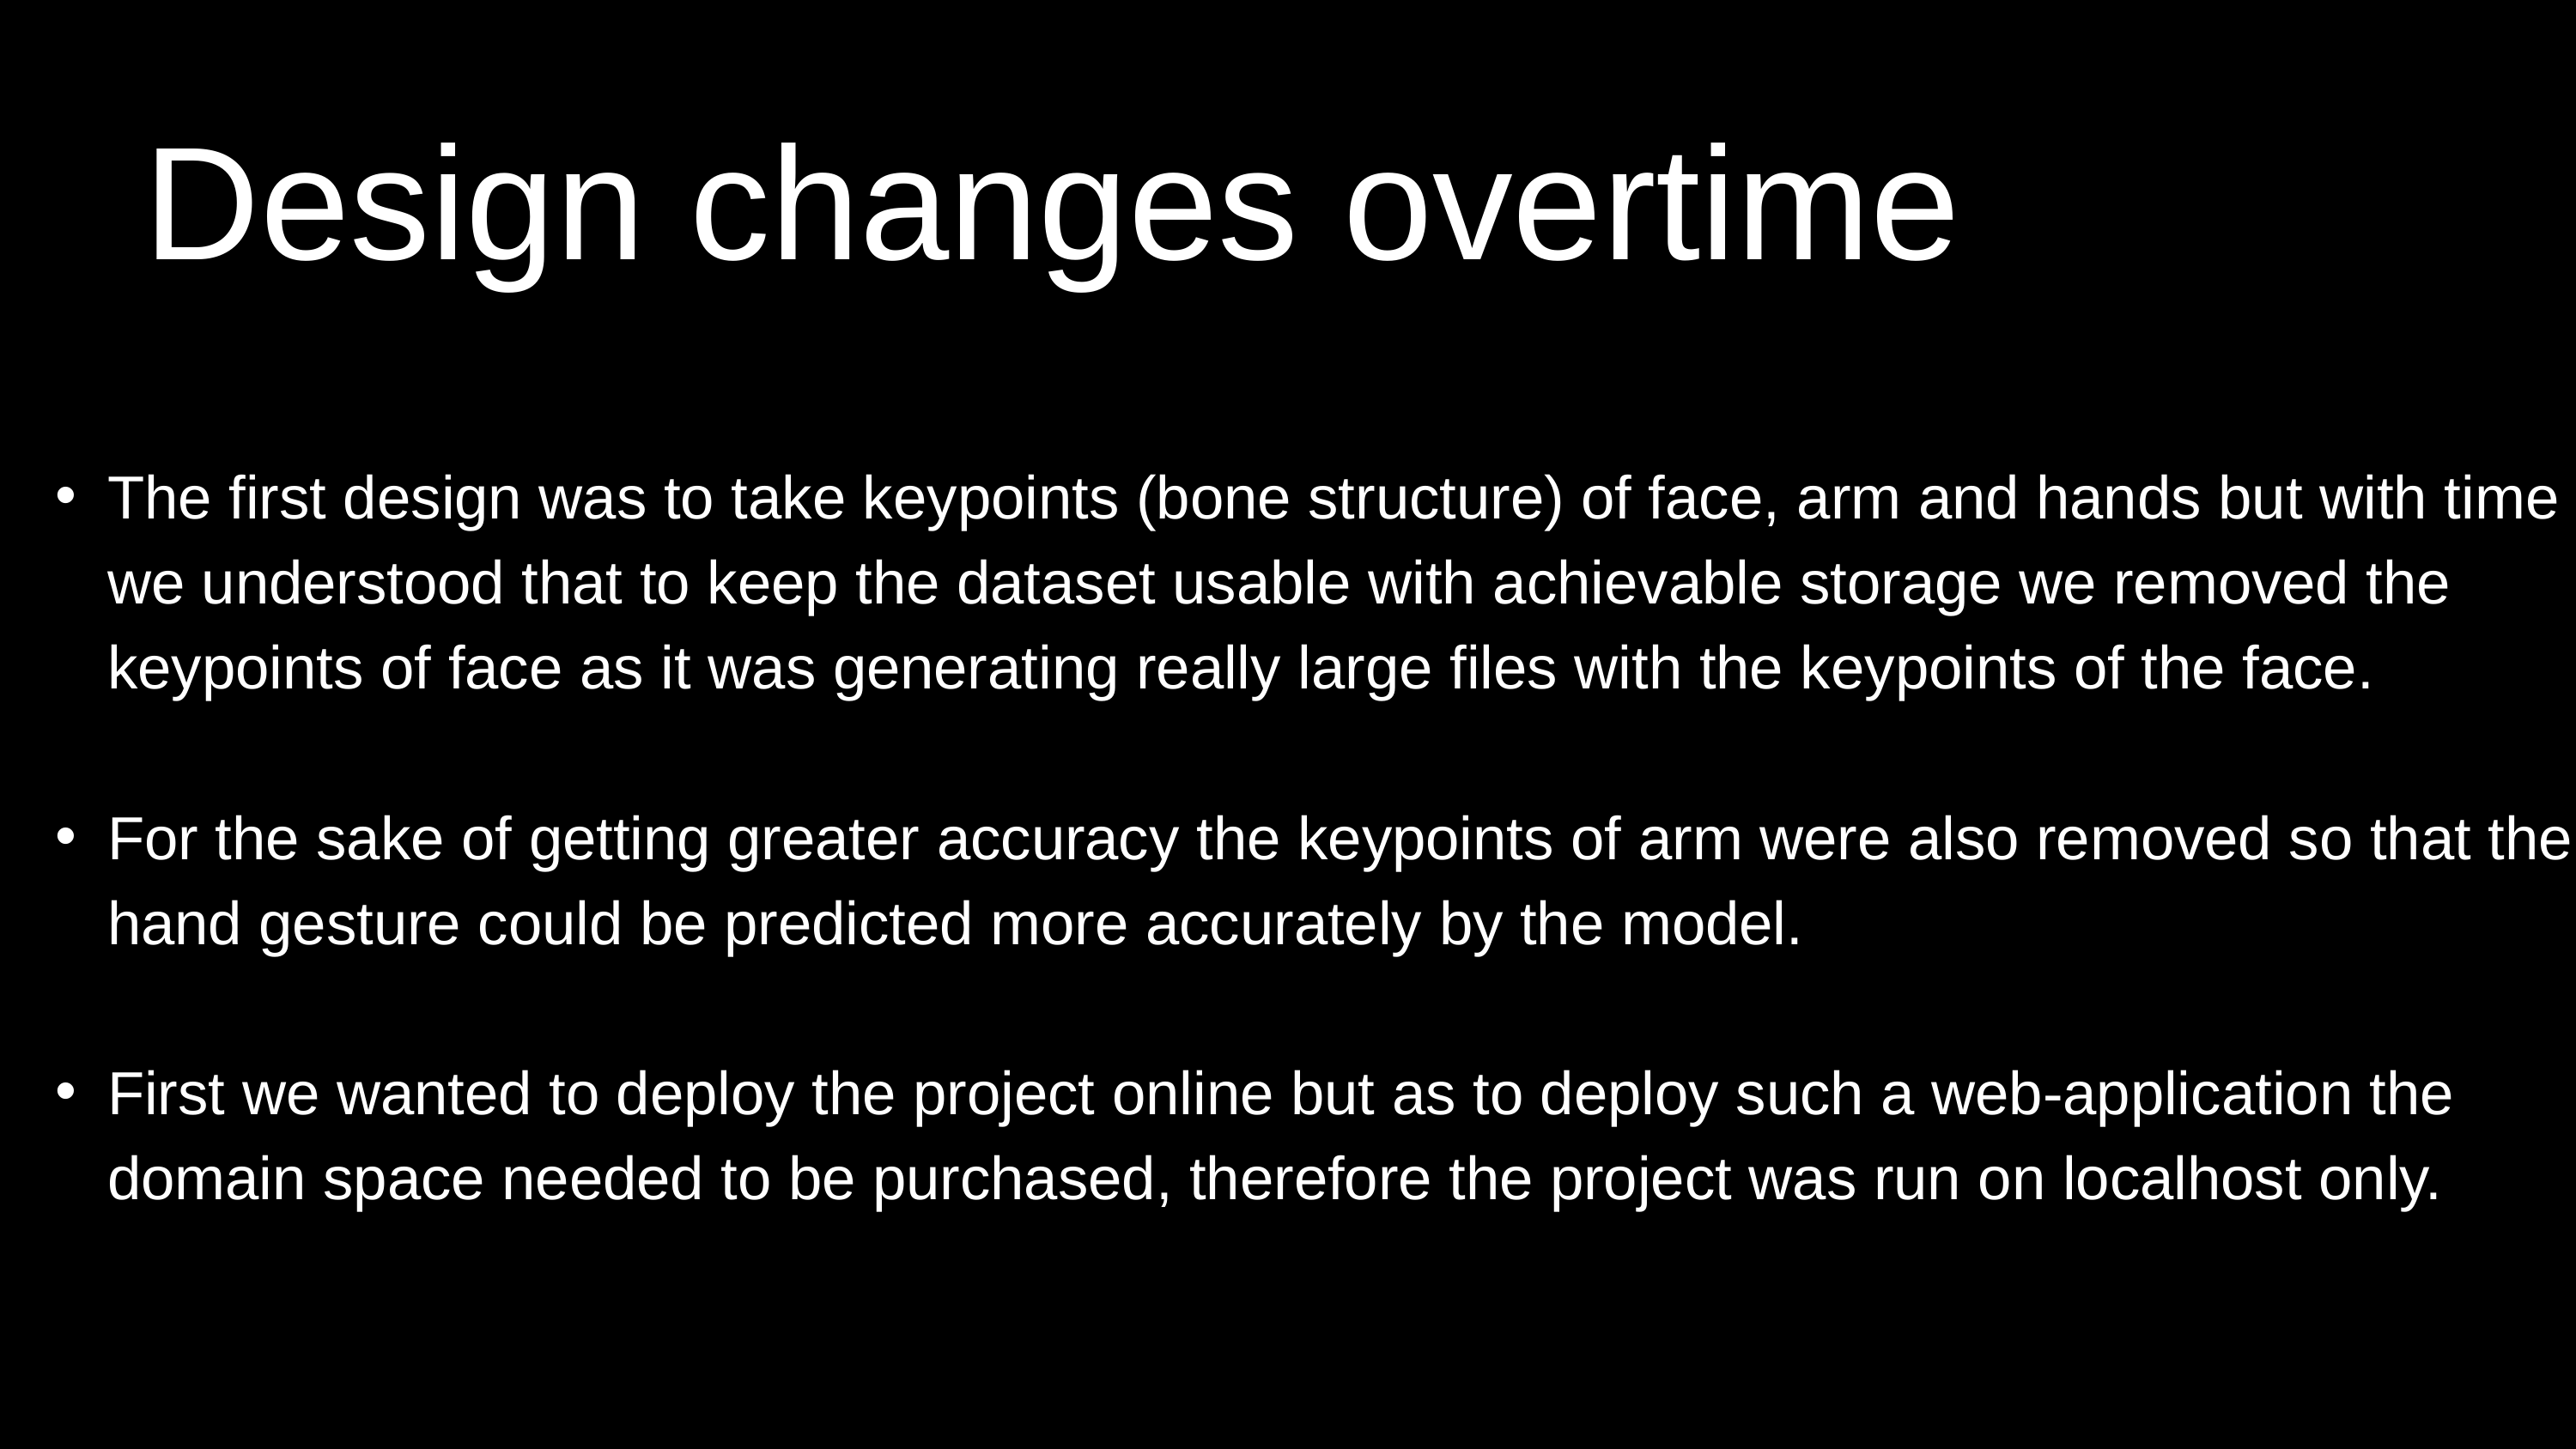

Design changes overtime
The first design was to take keypoints (bone structure) of face, arm and hands but with time we understood that to keep the dataset usable with achievable storage we removed the keypoints of face as it was generating really large files with the keypoints of the face.

For the sake of getting greater accuracy the keypoints of arm were also removed so that the hand gesture could be predicted more accurately by the model.

First we wanted to deploy the project online but as to deploy such a web-application the domain space needed to be purchased, therefore the project was run on localhost only.